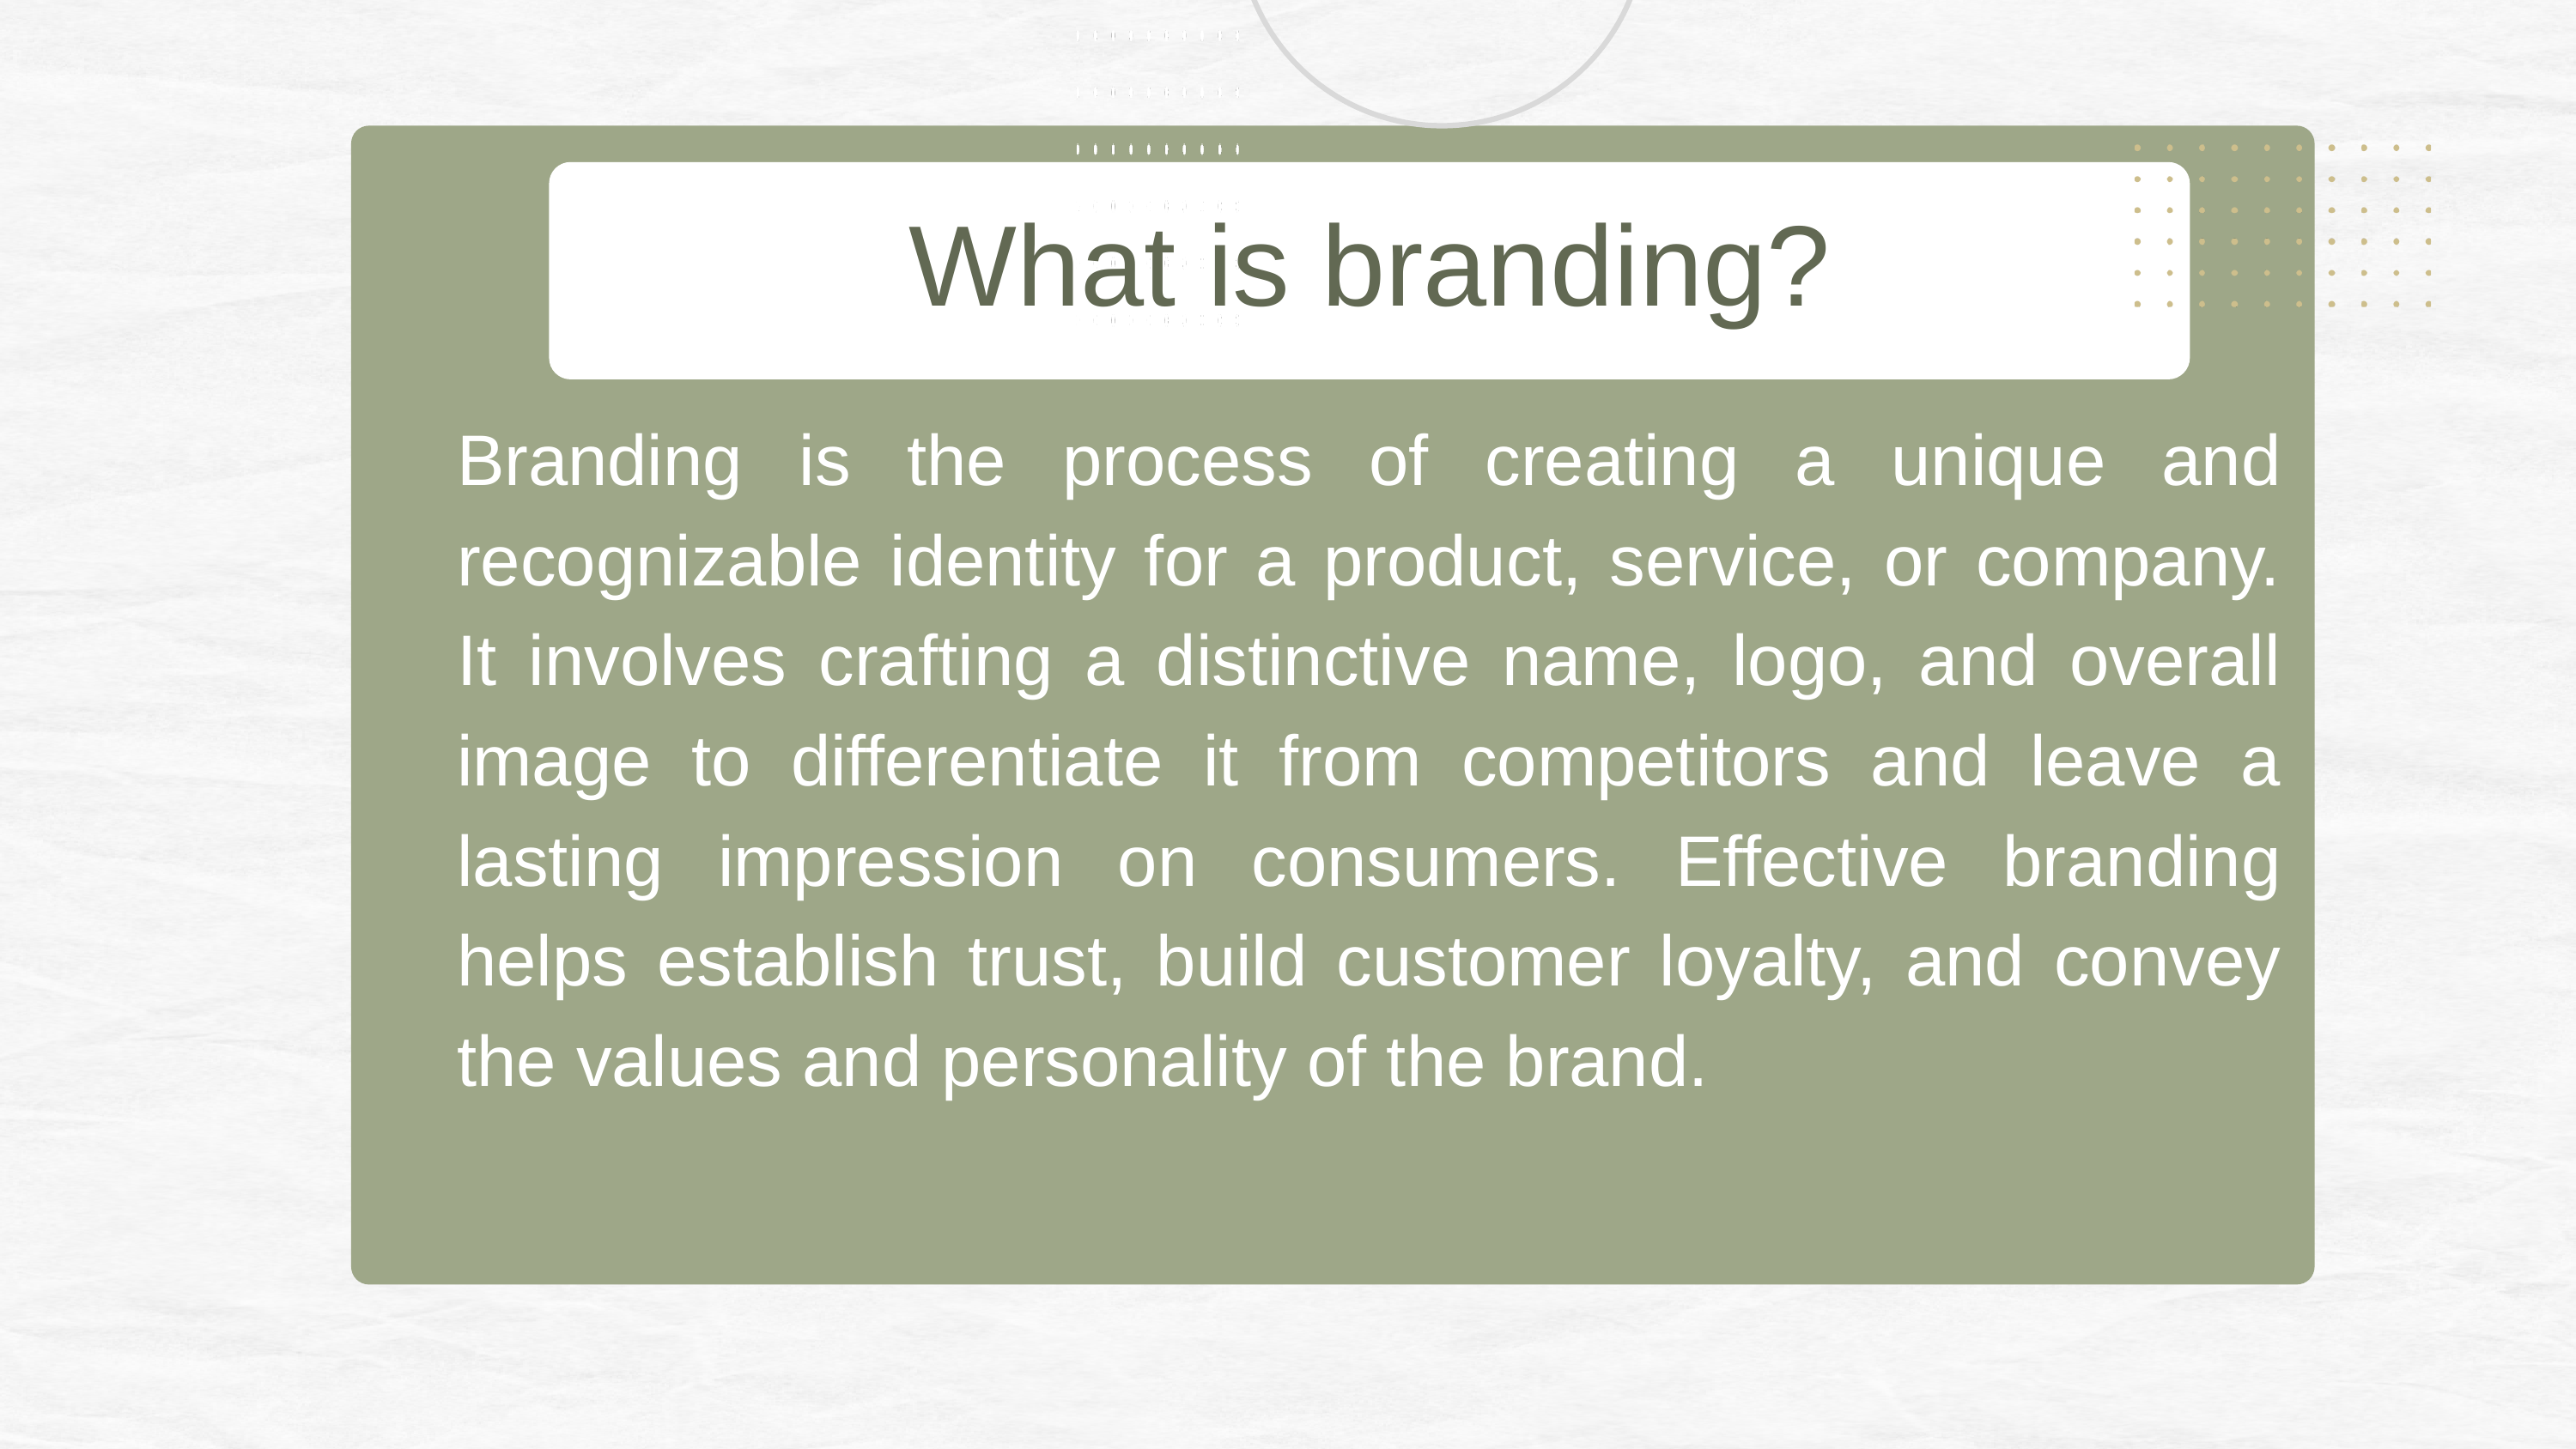

What is branding?
Branding is the process of creating a unique and recognizable identity for a product, service, or company. It involves crafting a distinctive name, logo, and overall image to differentiate it from competitors and leave a lasting impression on consumers. Effective branding helps establish trust, build customer loyalty, and convey the values and personality of the brand.